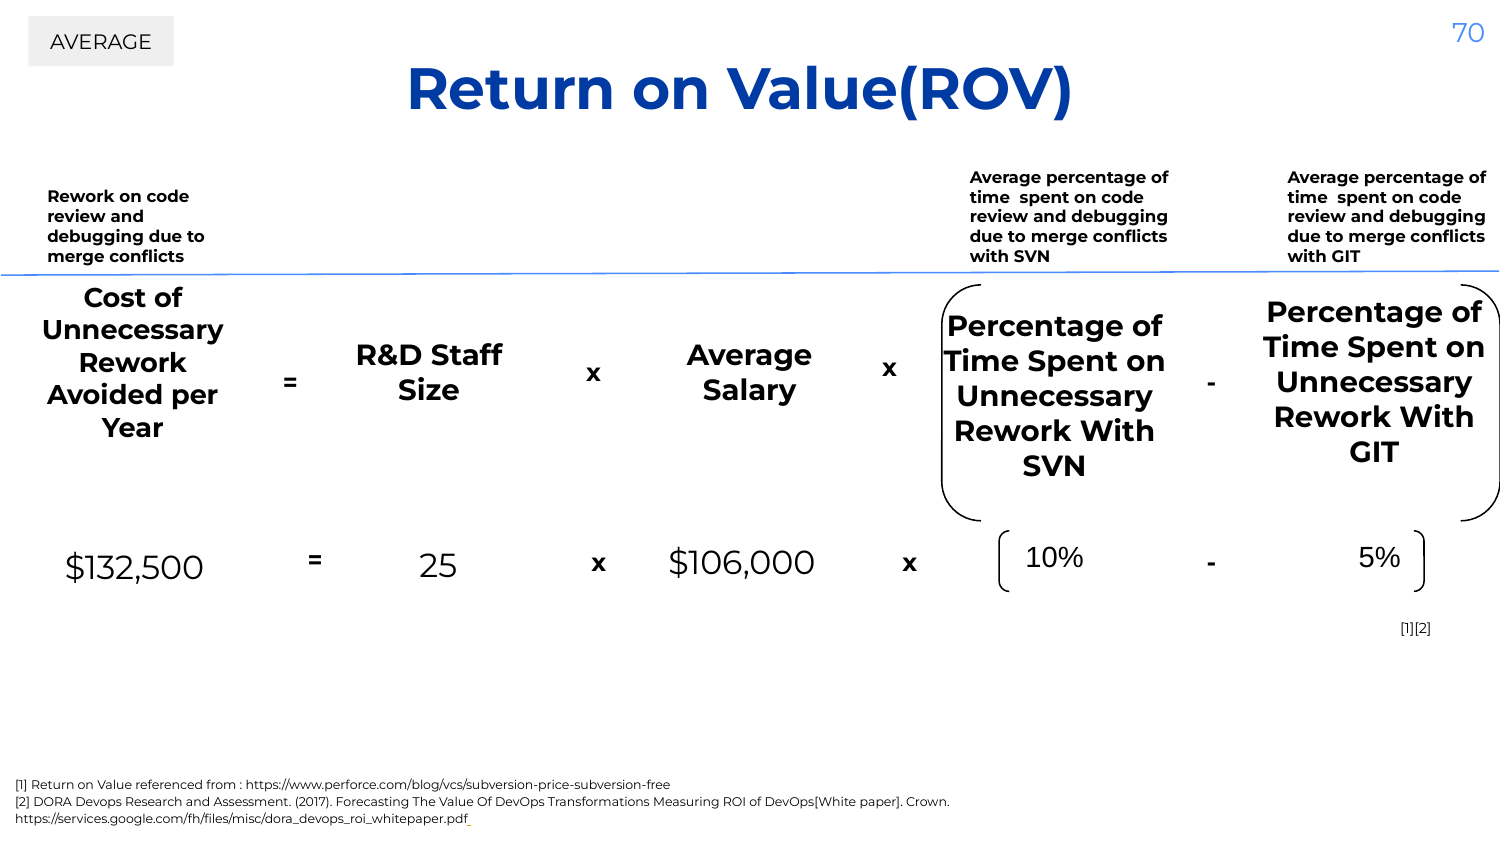

70
AVERAGE
Return on Value(ROV)

Average percentage of time  spent on code review and debugging due to merge conflicts with SVN
Average percentage of time  spent on code review and debugging due to merge conflicts with GIT
Rework on code review and debugging due to merge conflicts

Cost of Unnecessary Rework Avoided per Year

Percentage of Time Spent on Unnecessary Rework With GIT

Percentage of Time Spent on Unnecessary Rework With SVN
R&D Staff Size
Average Salary
x
x
-
=
10%
5%
$106,000
25

$132,500

=
x
x
-
[1][2]
[1] Return on Value referenced from : https://www.perforce.com/blog/vcs/subversion-price-subversion-free
[2] DORA Devops Research and Assessment. (2017). Forecasting The Value Of DevOps Transformations Measuring ROI of DevOps[White paper]. Crown. https://services.google.com/fh/files/misc/dora_devops_roi_whitepaper.pdf